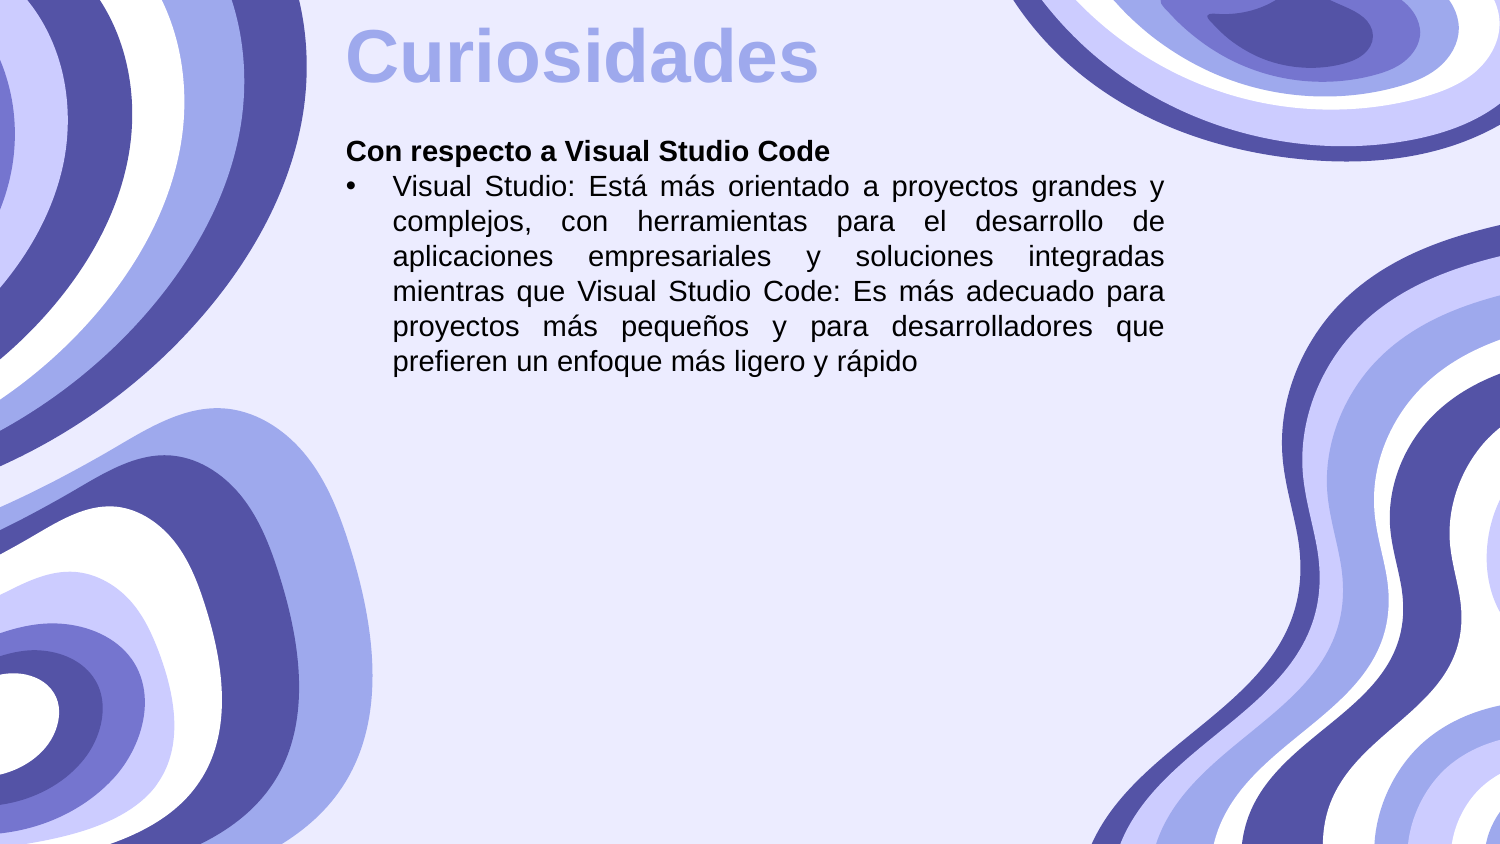

Curiosidades
Con respecto a Visual Studio Code
Visual Studio: Está más orientado a proyectos grandes y complejos, con herramientas para el desarrollo de aplicaciones empresariales y soluciones integradas mientras que Visual Studio Code: Es más adecuado para proyectos más pequeños y para desarrolladores que prefieren un enfoque más ligero y rápido